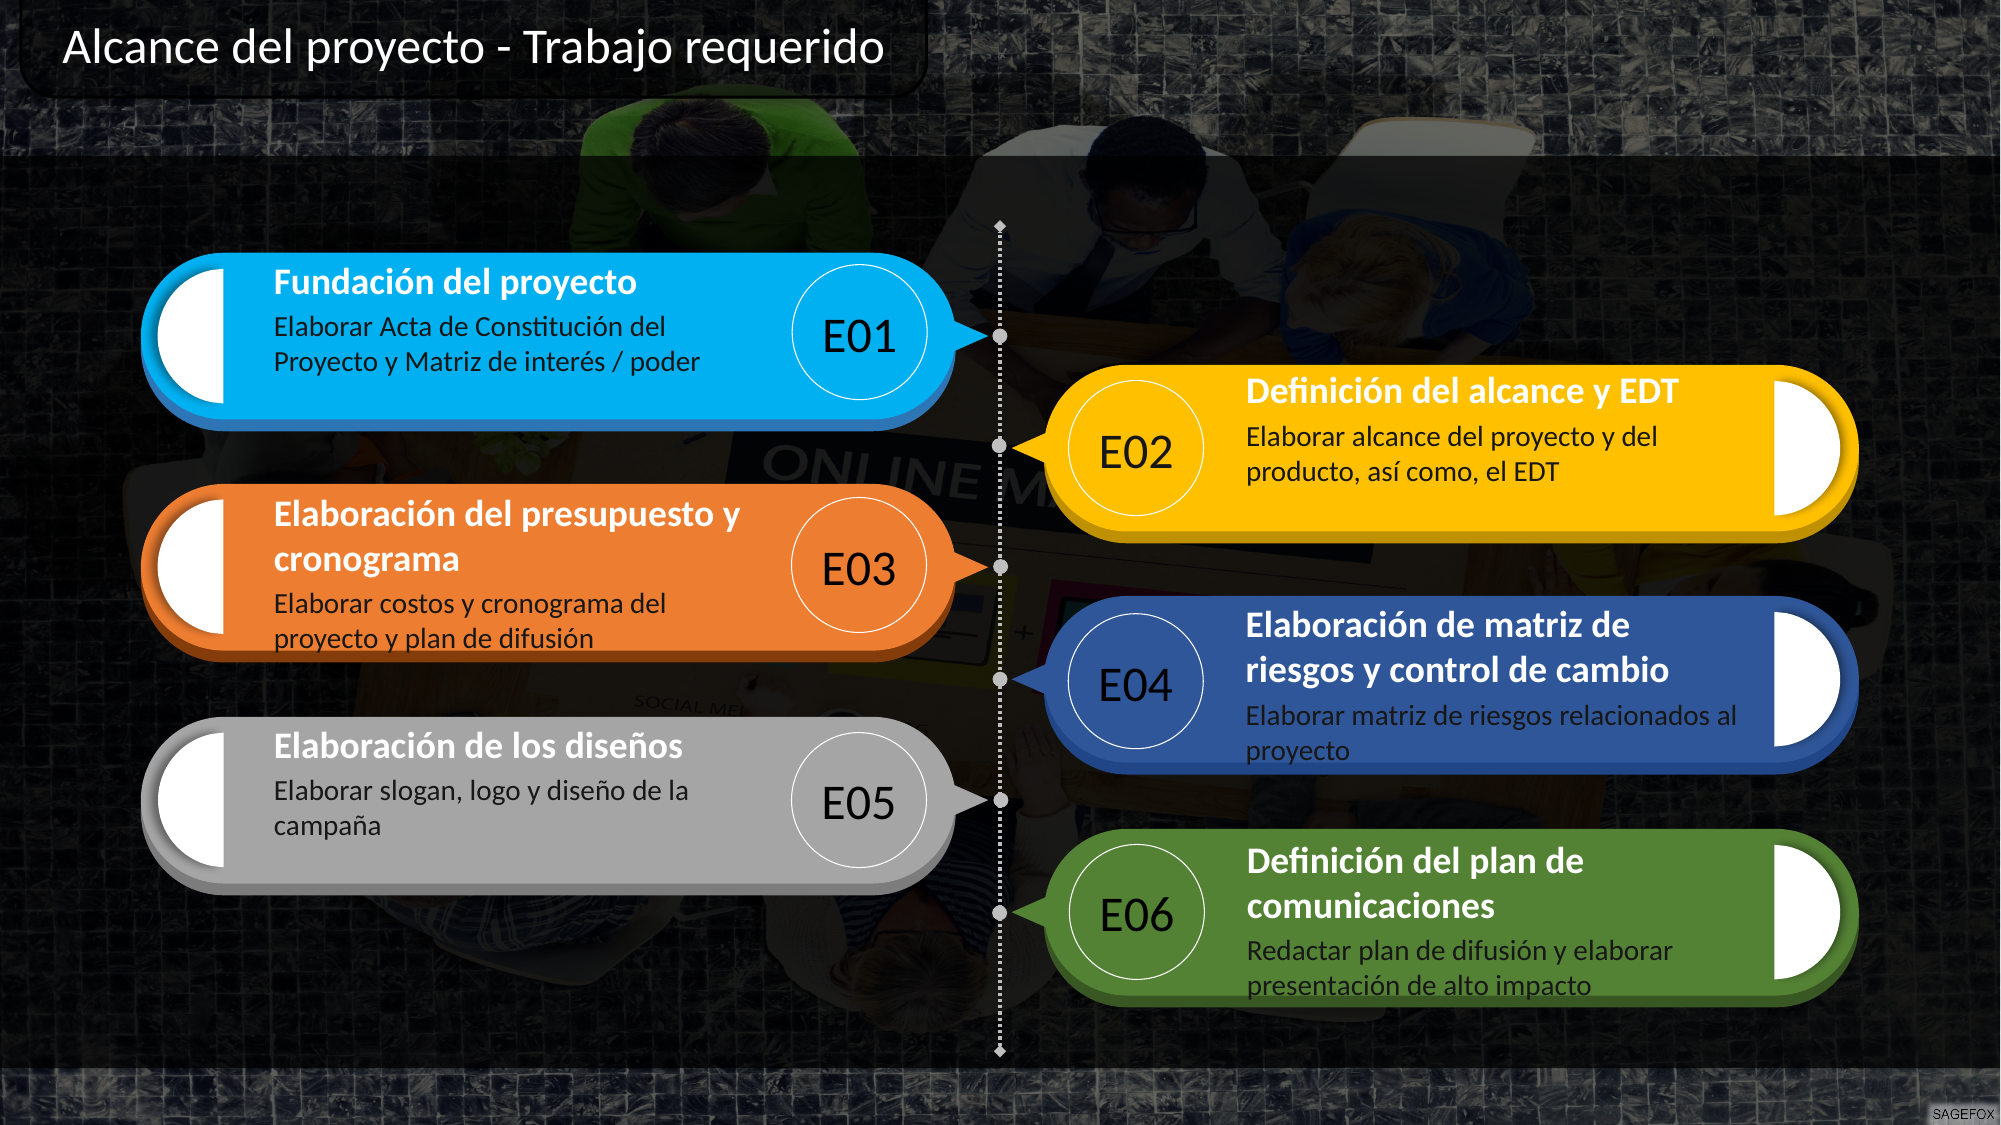

Alcance del proyecto - Trabajo requerido

Fundación del proyecto
Elaborar Acta de Constitución del Proyecto y Matriz de interés / poder

E01

Definición del alcance y EDT
Elaborar alcance del proyecto y del producto, así como, el EDT

E02

Elaboración del presupuesto y cronograma
Elaborar costos y cronograma del proyecto y plan de difusión
E03

Elaboración de matriz de riesgos y control de cambio
Elaborar matriz de riesgos relacionados al proyecto

E04
Elaboración de los diseños
Elaborar slogan, logo y diseño de la campaña

E05

Definición del plan de comunicaciones
Redactar plan de difusión y elaborar presentación de alto impacto
E06